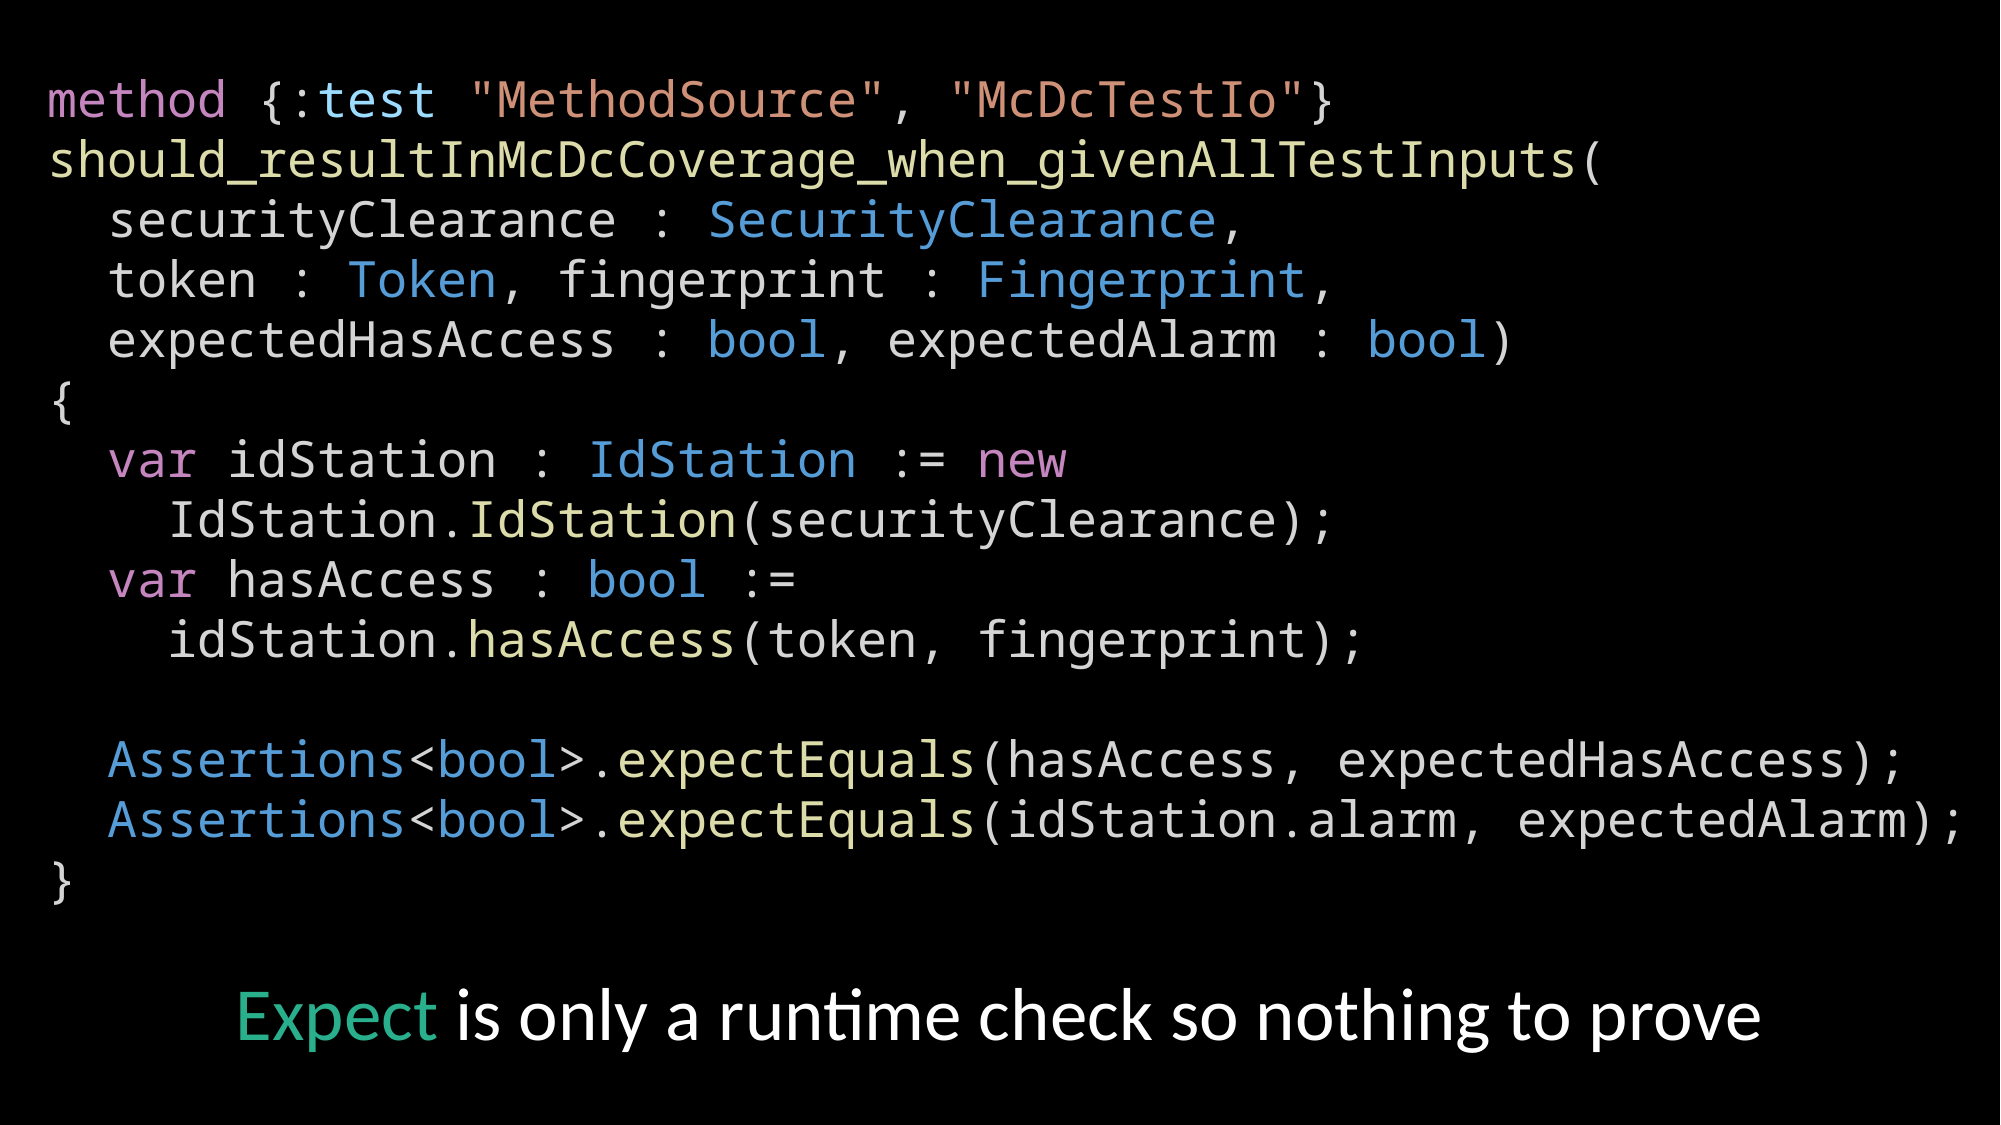

method {:test "MethodSource", "McDcTestIo"}
should_resultInMcDcCoverage_when_givenAllTestInputs(
  securityClearance : SecurityClearance,
  token : Token, fingerprint : Fingerprint,
  expectedHasAccess : bool, expectedAlarm : bool)
{
  var idStation : IdStation := new
    IdStation.IdStation(securityClearance);
  var hasAccess : bool :=
    idStation.hasAccess(token, fingerprint);

  Assertions<bool>.expectEquals(hasAccess, expectedHasAccess);
  Assertions<bool>.expectEquals(idStation.alarm, expectedAlarm);
}
Expect is only a runtime check so nothing to prove